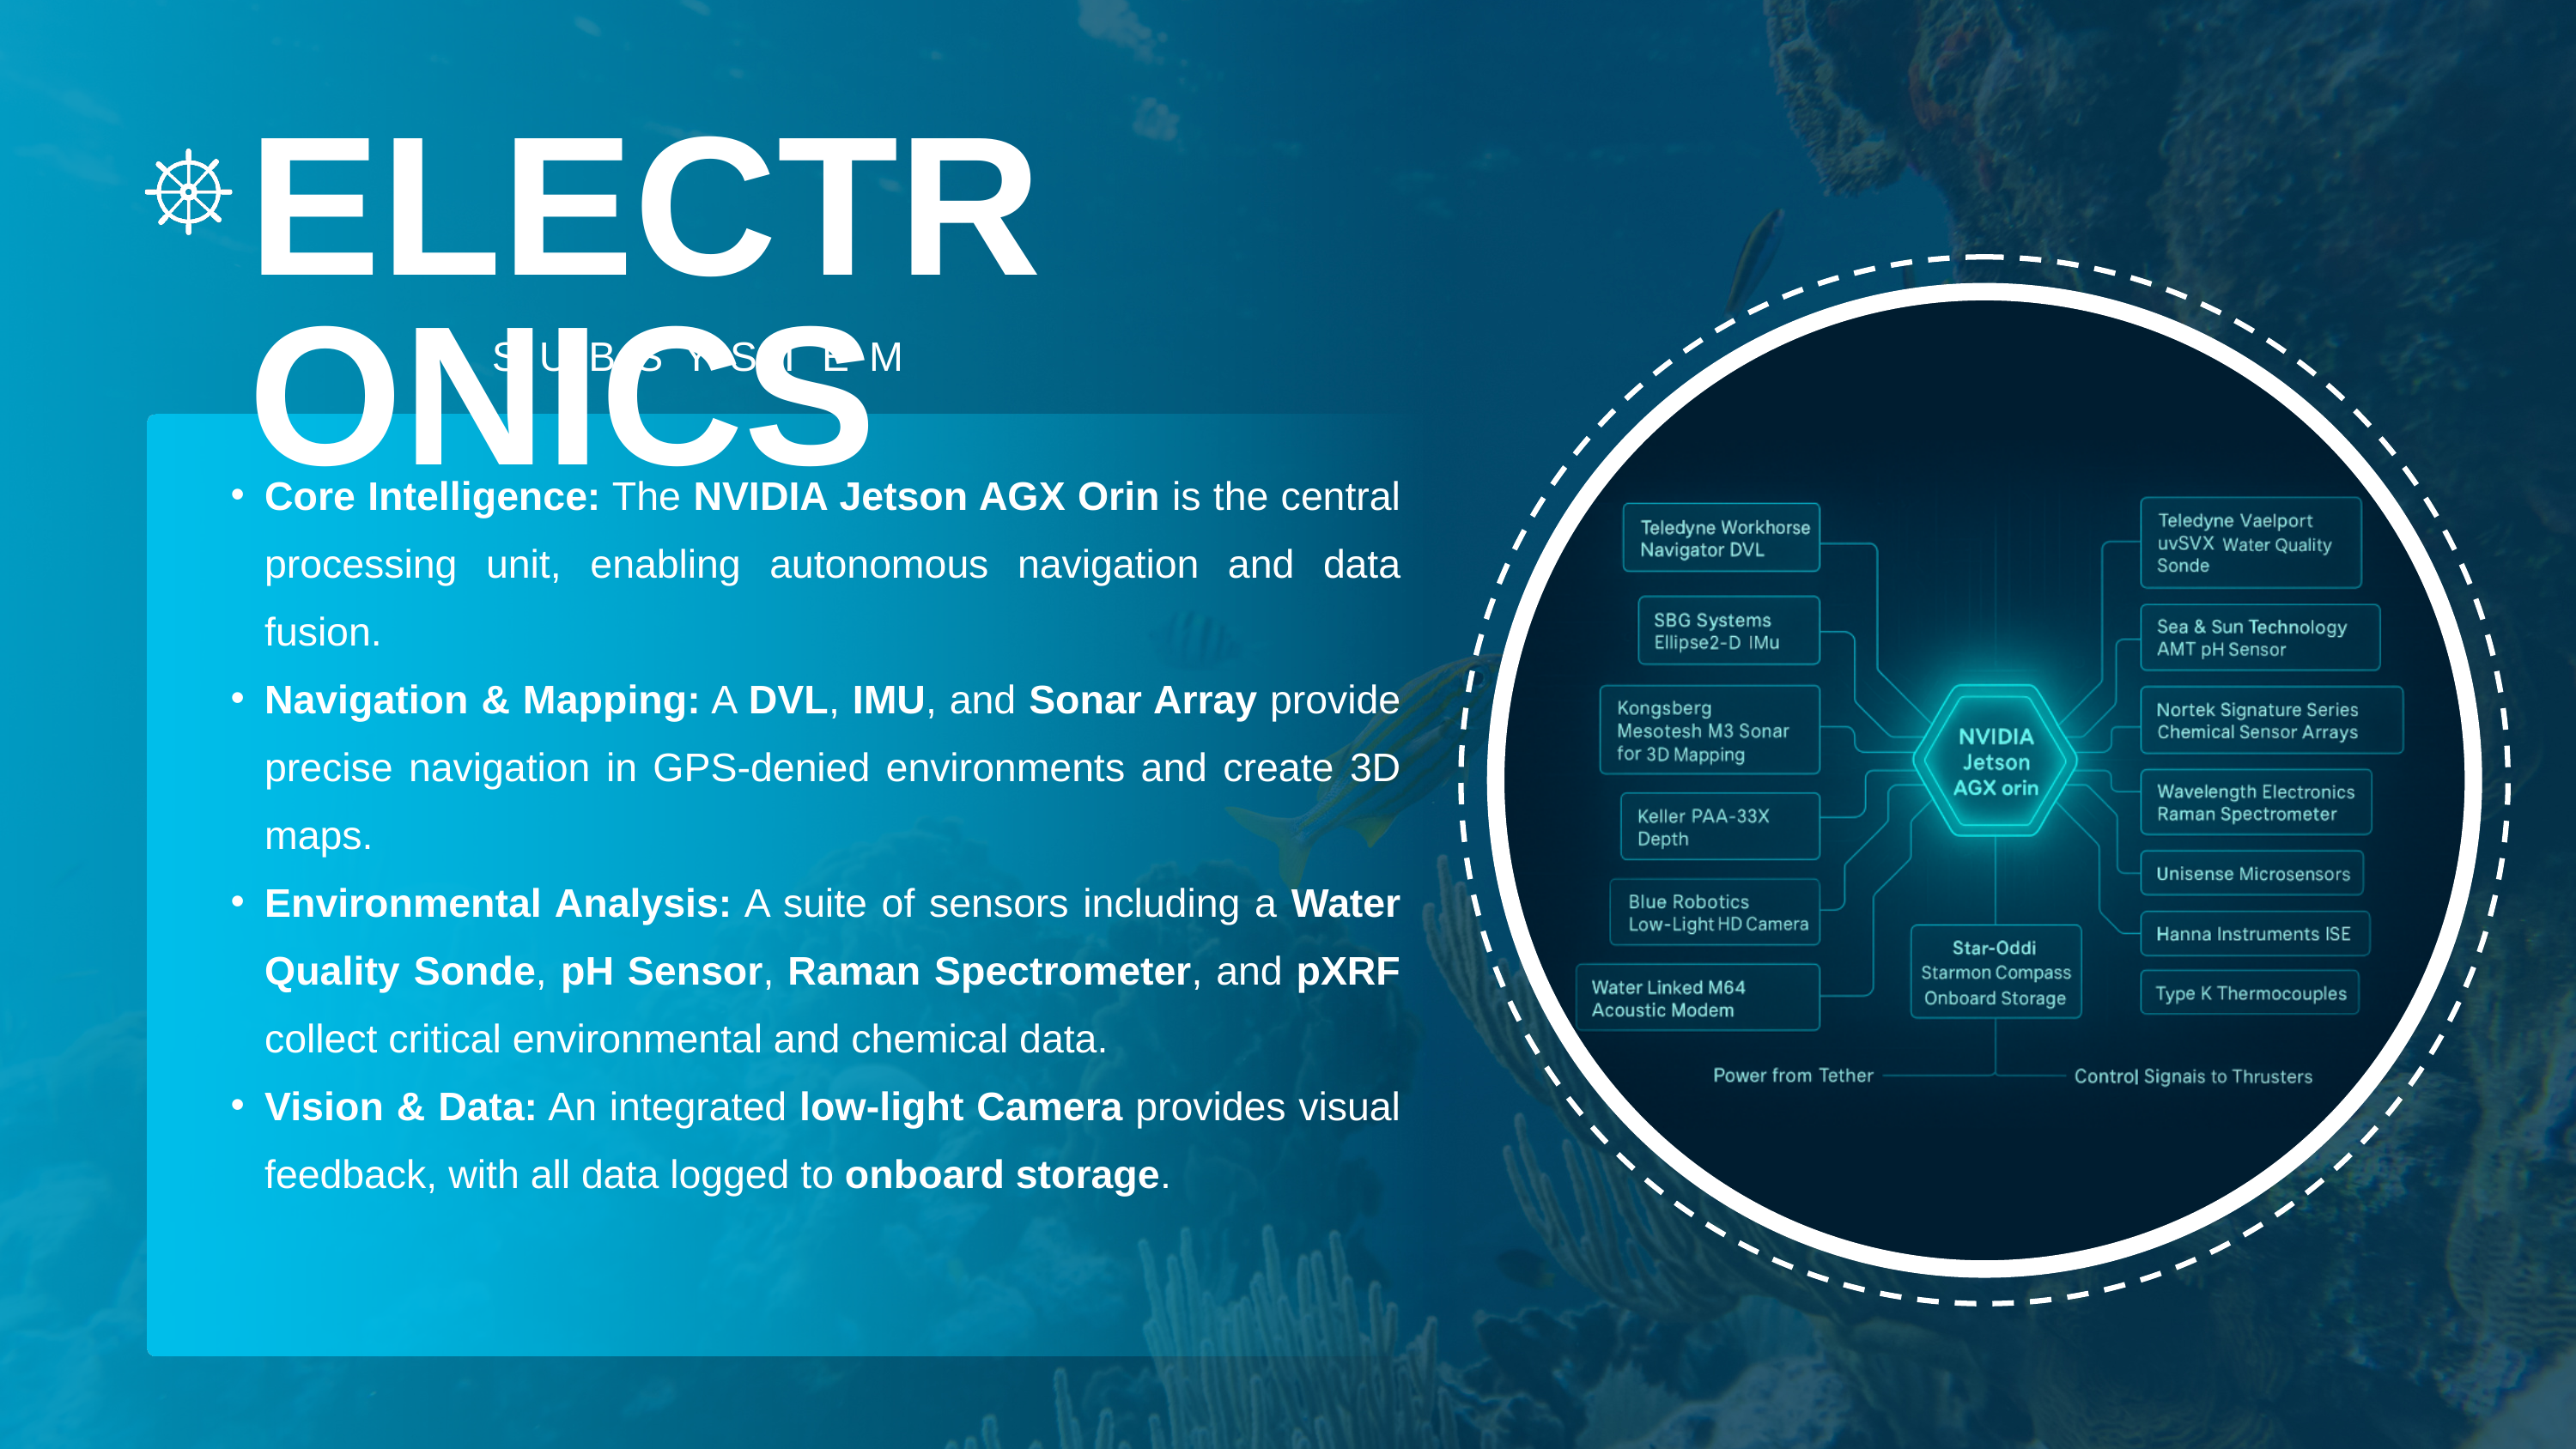

ELECTRONICS

SUBSYSTEM

Core Intelligence: The NVIDIA Jetson AGX Orin is the central processing unit, enabling autonomous navigation and data fusion.
Navigation & Mapping: A DVL, IMU, and Sonar Array provide precise navigation in GPS-denied environments and create 3D maps.
Environmental Analysis: A suite of sensors including a Water Quality Sonde, pH Sensor, Raman Spectrometer, and pXRF collect critical environmental and chemical data.
Vision & Data: An integrated low-light Camera provides visual feedback, with all data logged to onboard storage.